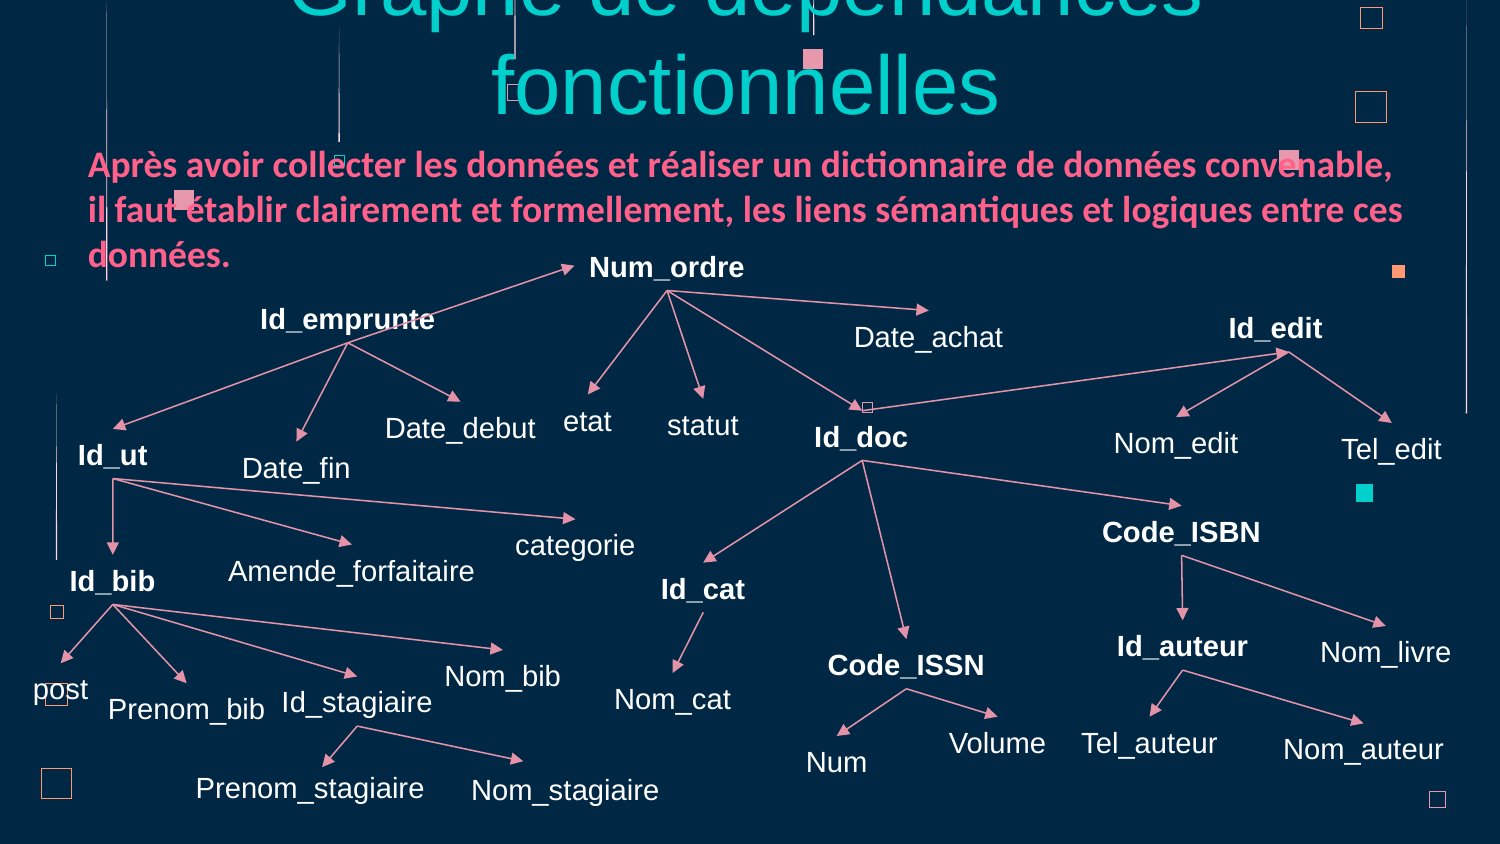

# Graphe de dépendances fonctionnelles
Après avoir collecter les données et réaliser un dictionnaire de données convenable, il faut établir clairement et formellement, les liens sémantiques et logiques entre ces
données.
Num_ordre
Id_emprunte
Id_edit
Date_achat
etat
statut
Date_debut
Id_doc
Nom_edit
Tel_edit
Id_ut
Date_fin
Code_ISBN
categorie
Amende_forfaitaire
Id_bib
Id_cat
Id_auteur
Nom_livre
Code_ISSN
Nom_bib
post
Nom_cat
Id_stagiaire
Prenom_bib
Volume
Tel_auteur
Nom_auteur
Num
Prenom_stagiaire
Nom_stagiaire